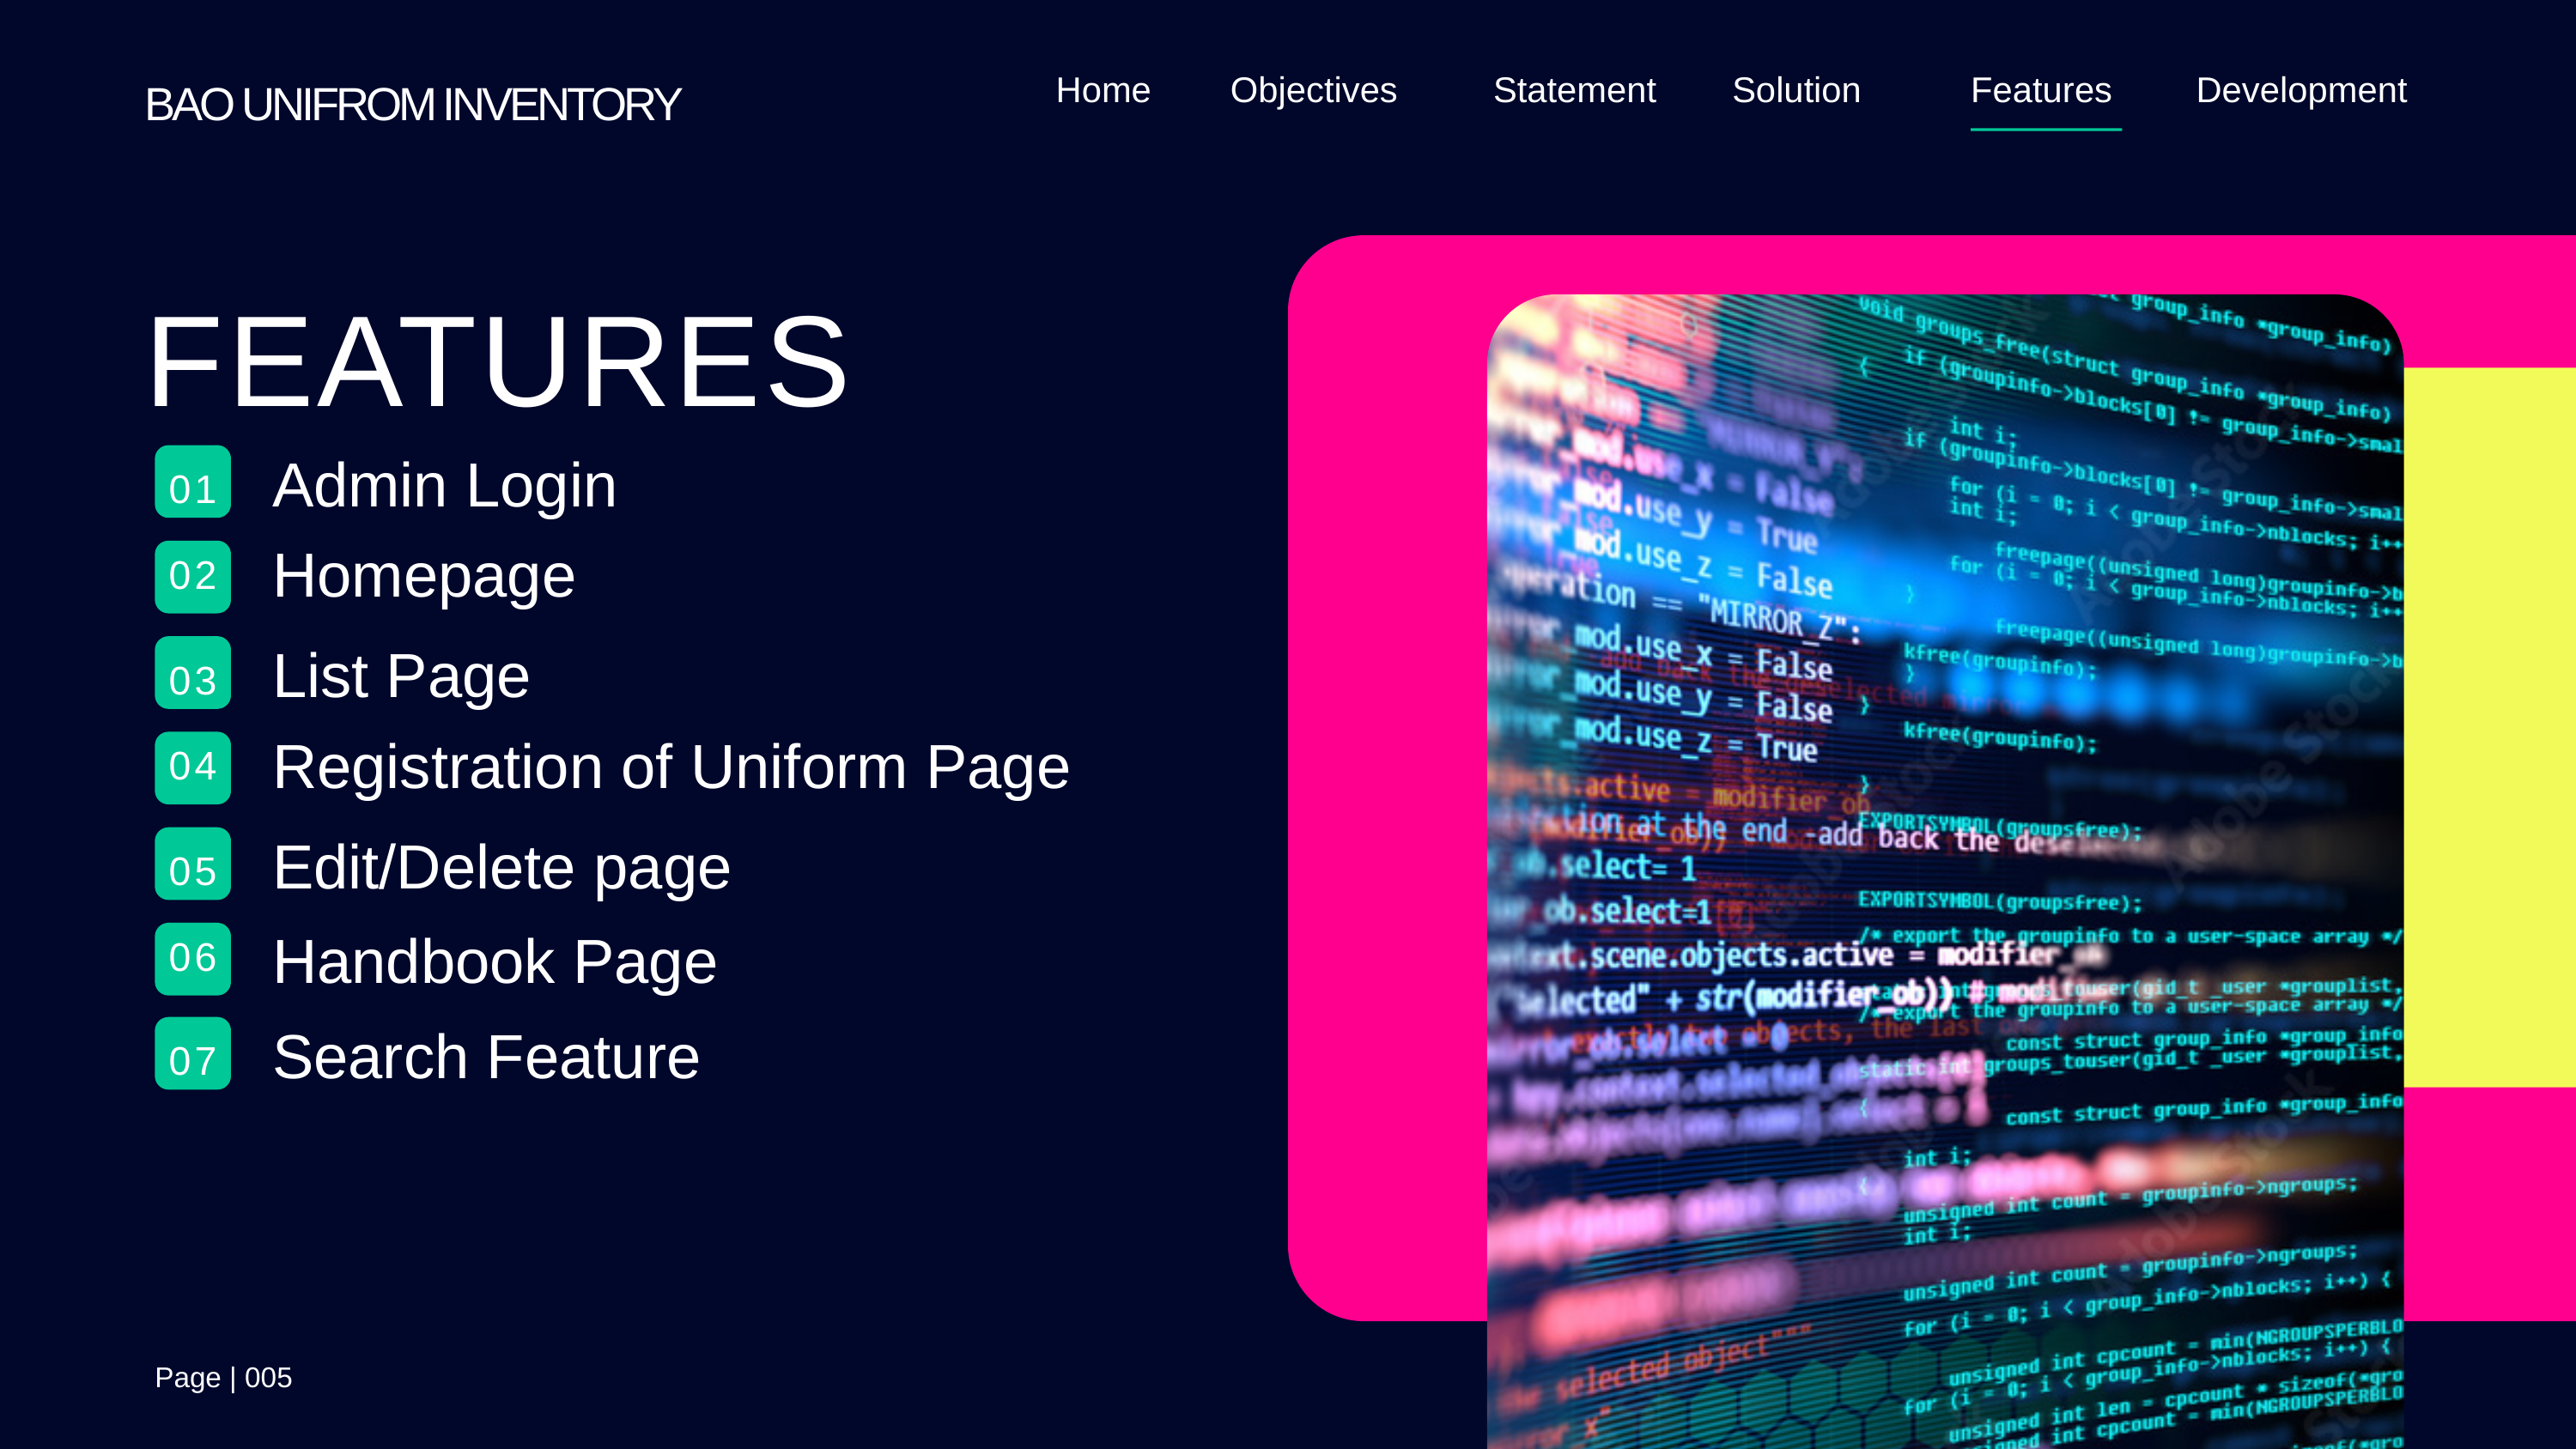

Home
Objectives
Statement
Solution
Features
Development
BAO UNIFROM INVENTORY

FEATURES

Admin Login

01
Homepage

02
List Page

03
Registration of Uniform Page

04
Edit/Delete page

05
Handbook Page

06
Search Feature

07
Page | 005